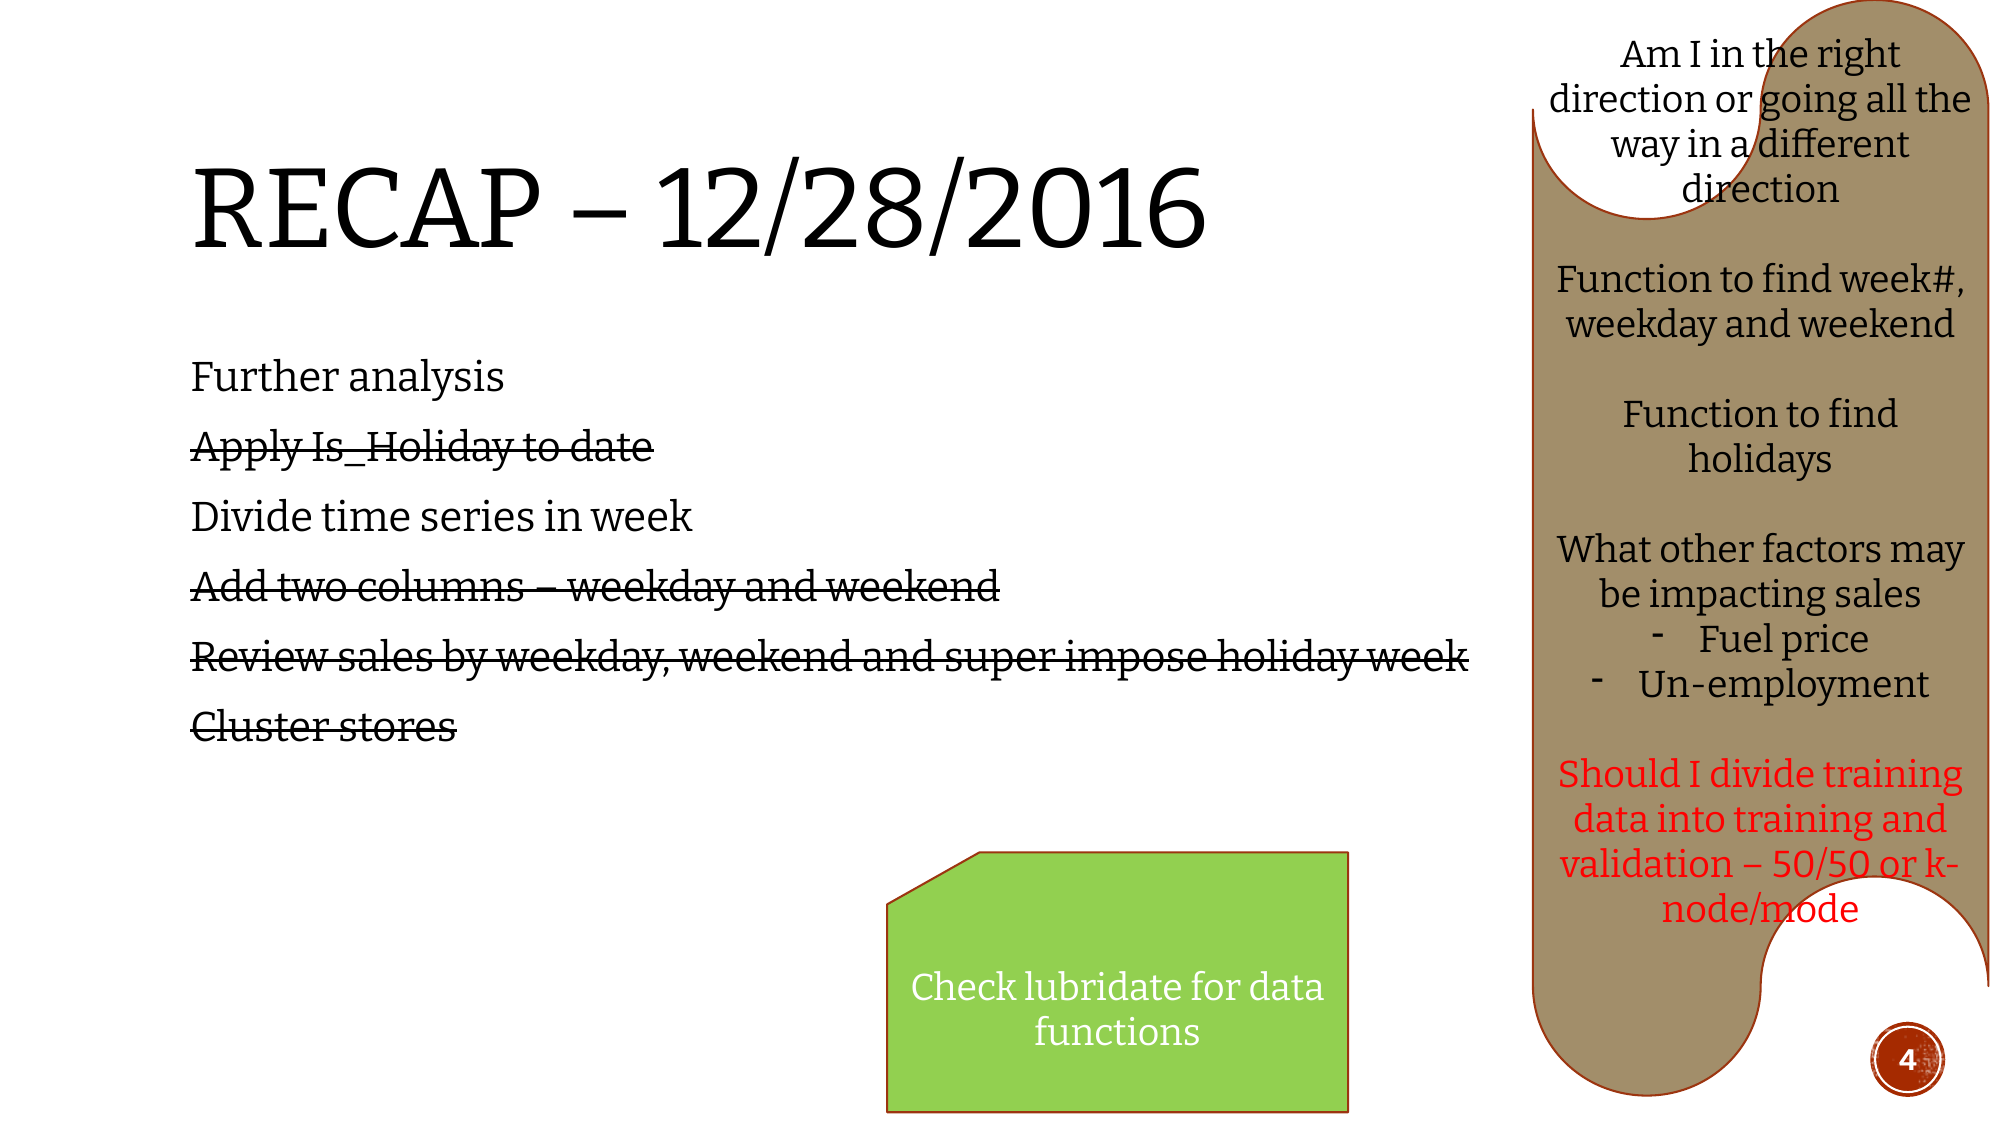

Am I in the right direction or going all the way in a different direction

Function to find week#, weekday and weekend

Function to find holidays

What other factors may be impacting sales
Fuel price
Un-employment

Should I divide training data into training and validation – 50/50 or k-node/mode

# Recap – 12/28/2016
Further analysis
Apply Is_Holiday to date
Divide time series in week
Add two columns – weekday and weekend
Review sales by weekday, weekend and super impose holiday week
Cluster stores

Check lubridate for data functions
4